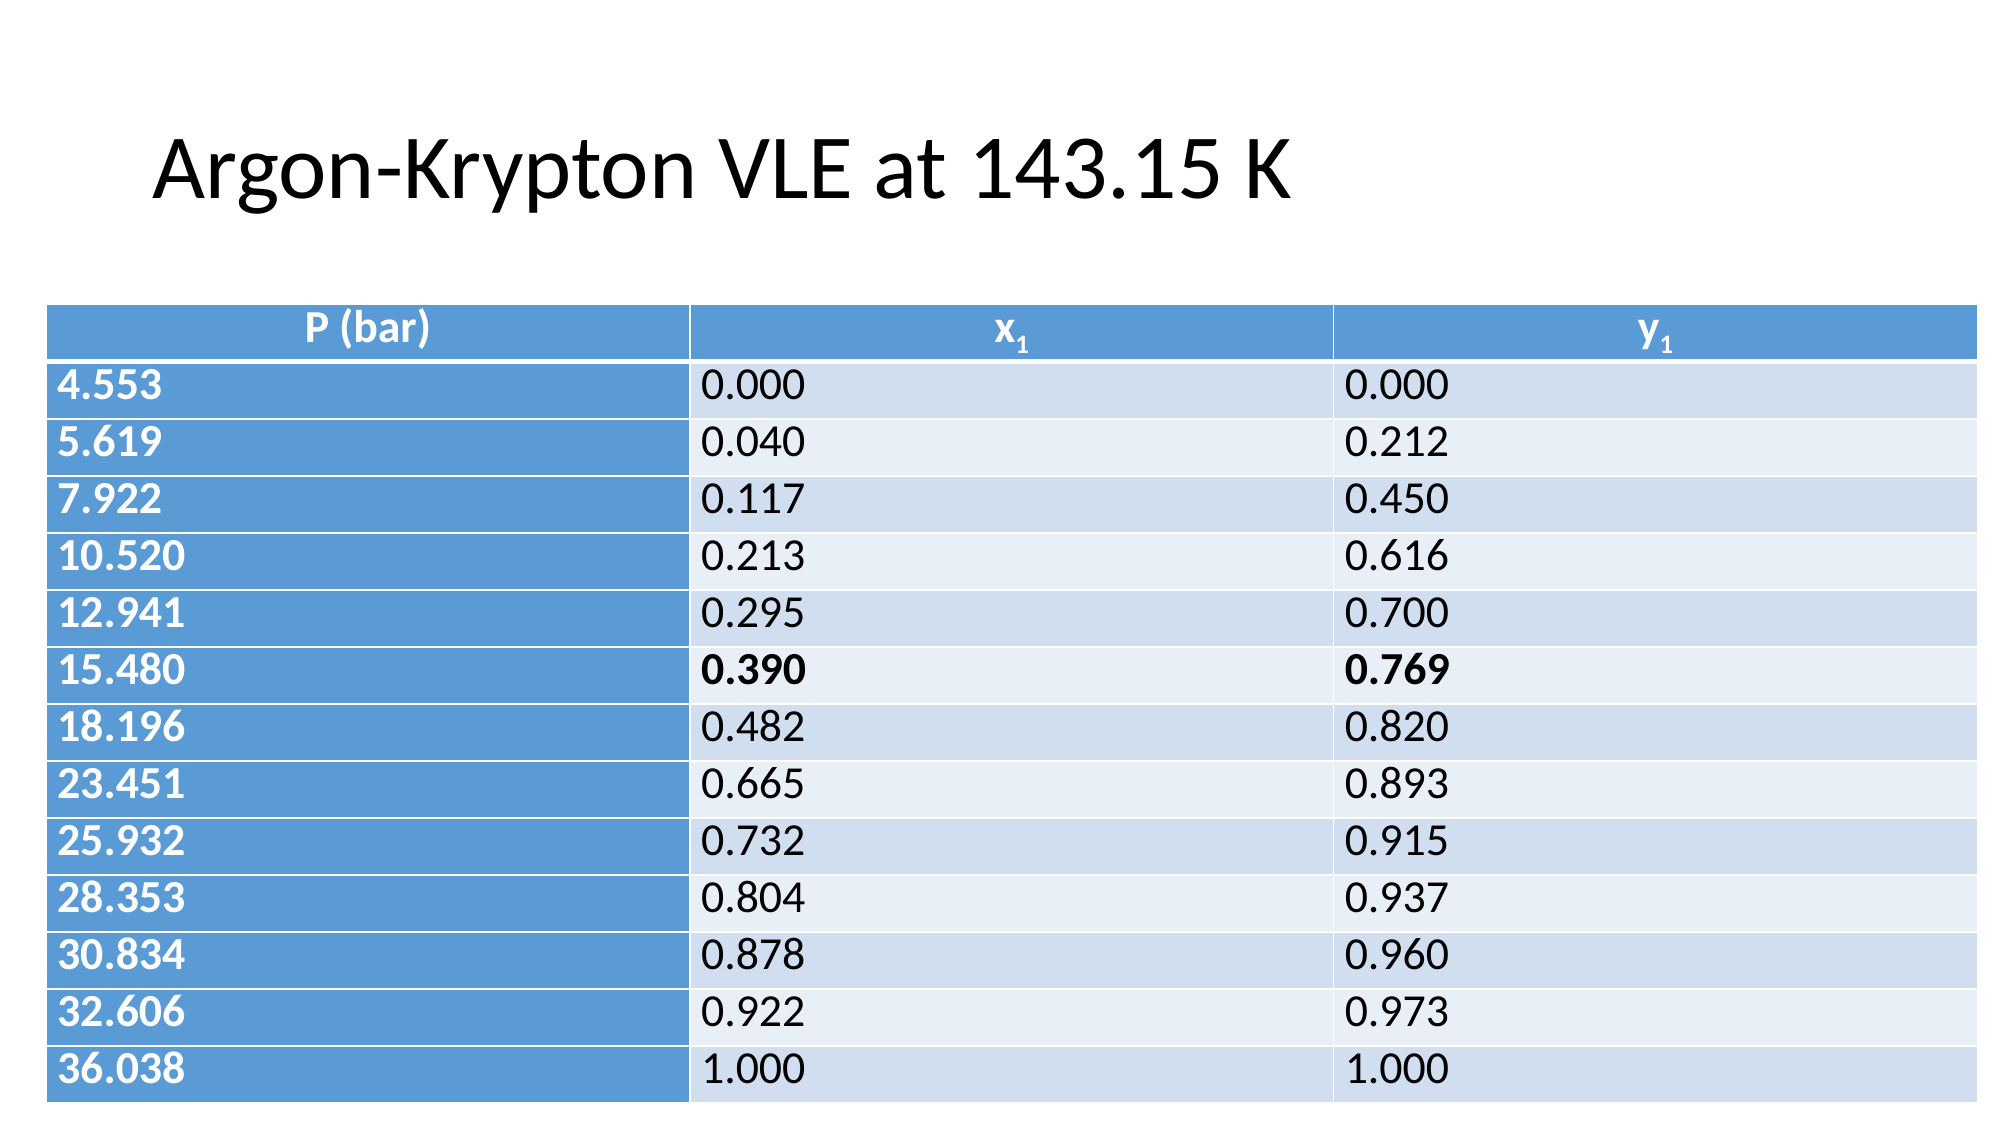

# Argon-Krypton VLE at 143.15 K
| P (bar) | x1 | y1 |
| --- | --- | --- |
| 4.553 | 0.000 | 0.000 |
| 5.619 | 0.040 | 0.212 |
| 7.922 | 0.117 | 0.450 |
| 10.520 | 0.213 | 0.616 |
| 12.941 | 0.295 | 0.700 |
| 15.480 | 0.390 | 0.769 |
| 18.196 | 0.482 | 0.820 |
| 23.451 | 0.665 | 0.893 |
| 25.932 | 0.732 | 0.915 |
| 28.353 | 0.804 | 0.937 |
| 30.834 | 0.878 | 0.960 |
| 32.606 | 0.922 | 0.973 |
| 36.038 | 1.000 | 1.000 |